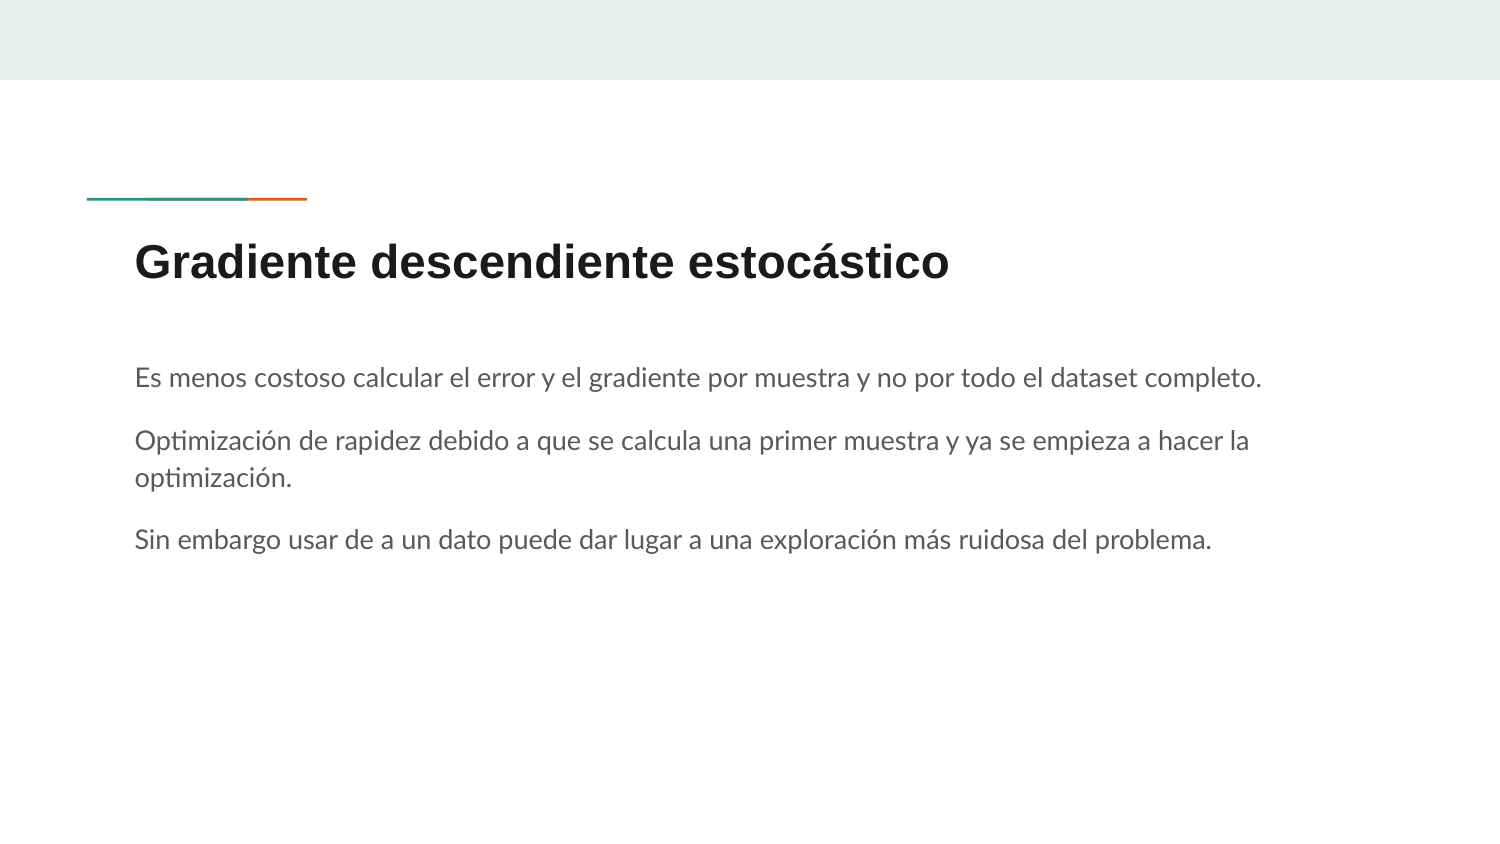

# Gradiente descendiente estocástico

Es menos costoso calcular el error y el gradiente por muestra y no por todo el dataset completo.
Optimización de rapidez debido a que se calcula una primer muestra y ya se empieza a hacer la optimización.
Sin embargo usar de a un dato puede dar lugar a una exploración más ruidosa del problema.